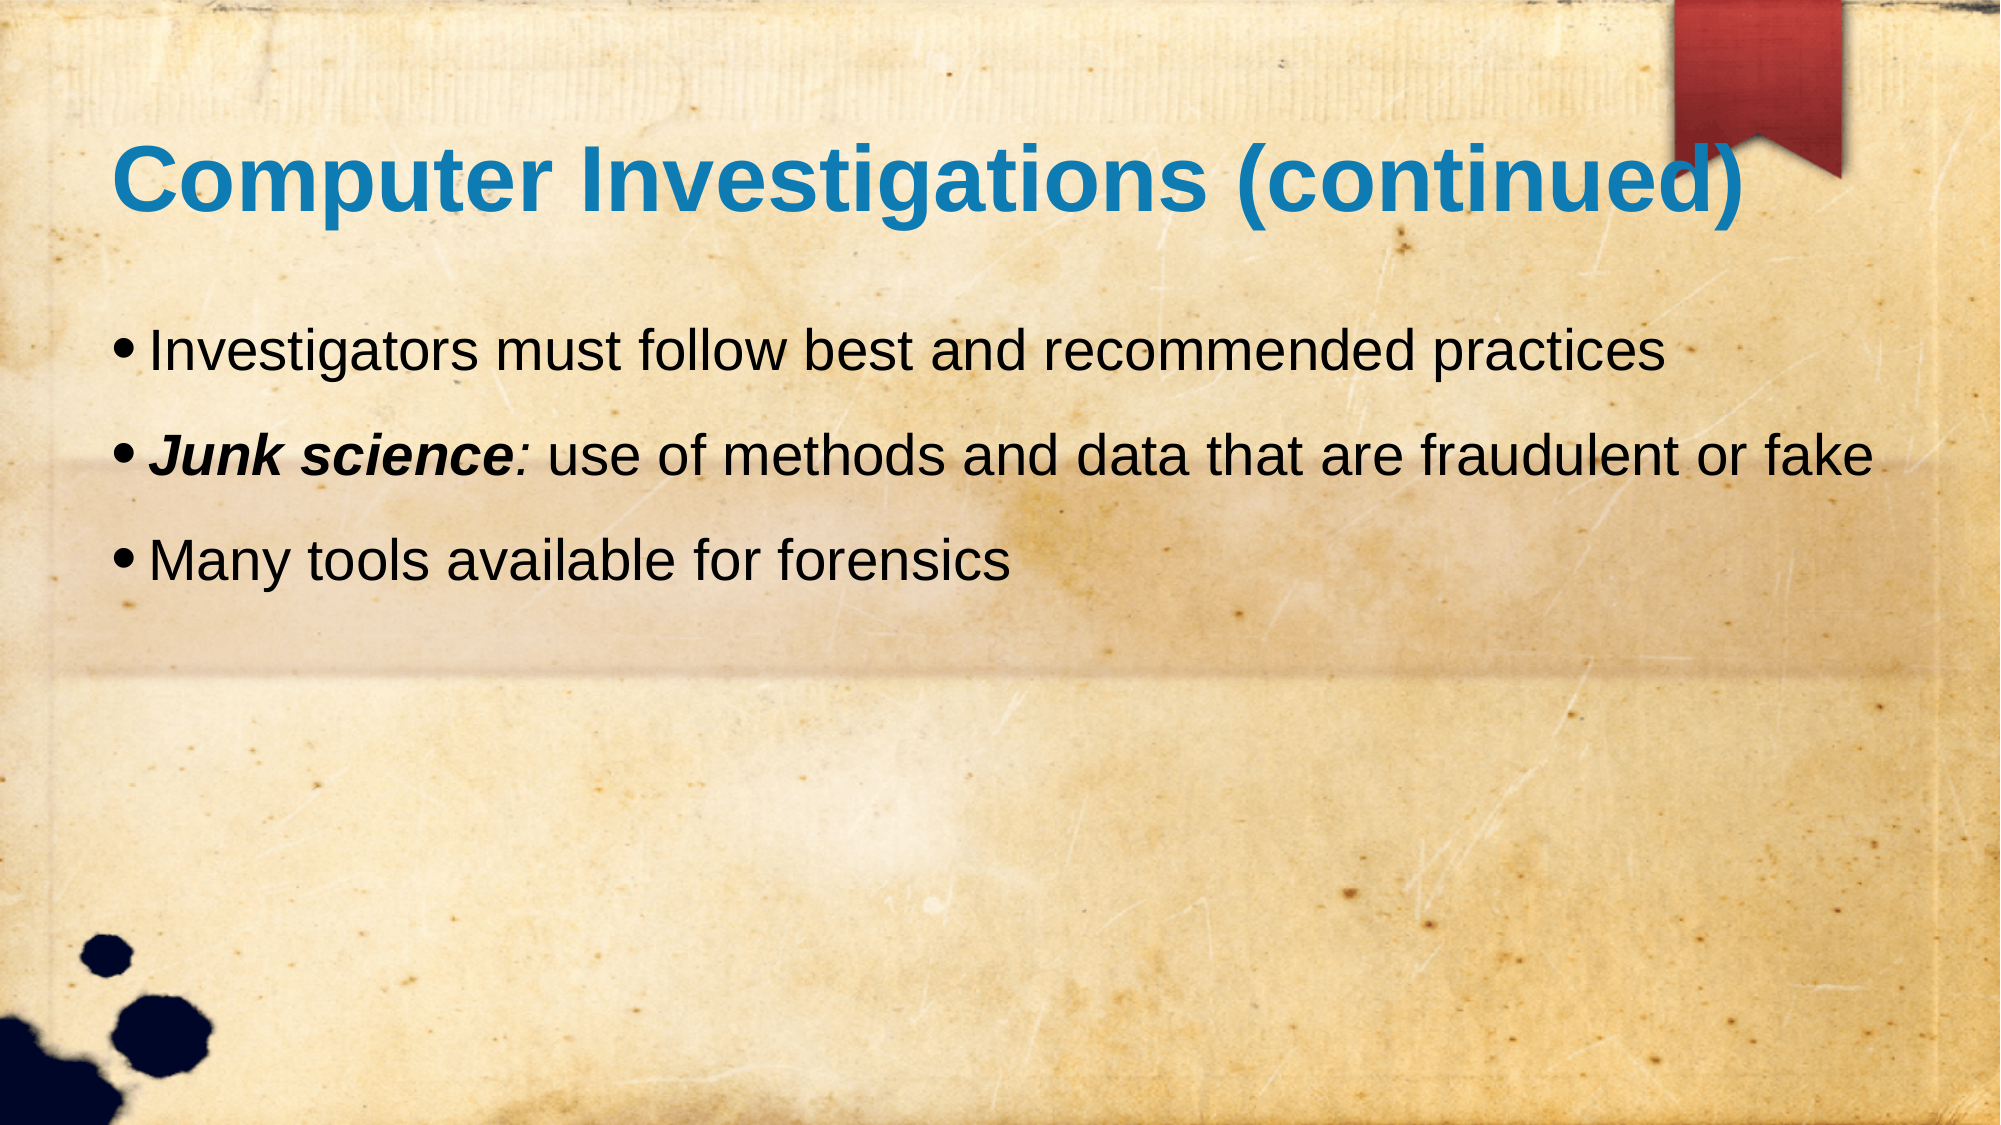

Computer Investigations (continued)
Investigators must follow best and recommended practices
Junk science: use of methods and data that are fraudulent or fake
Many tools available for forensics